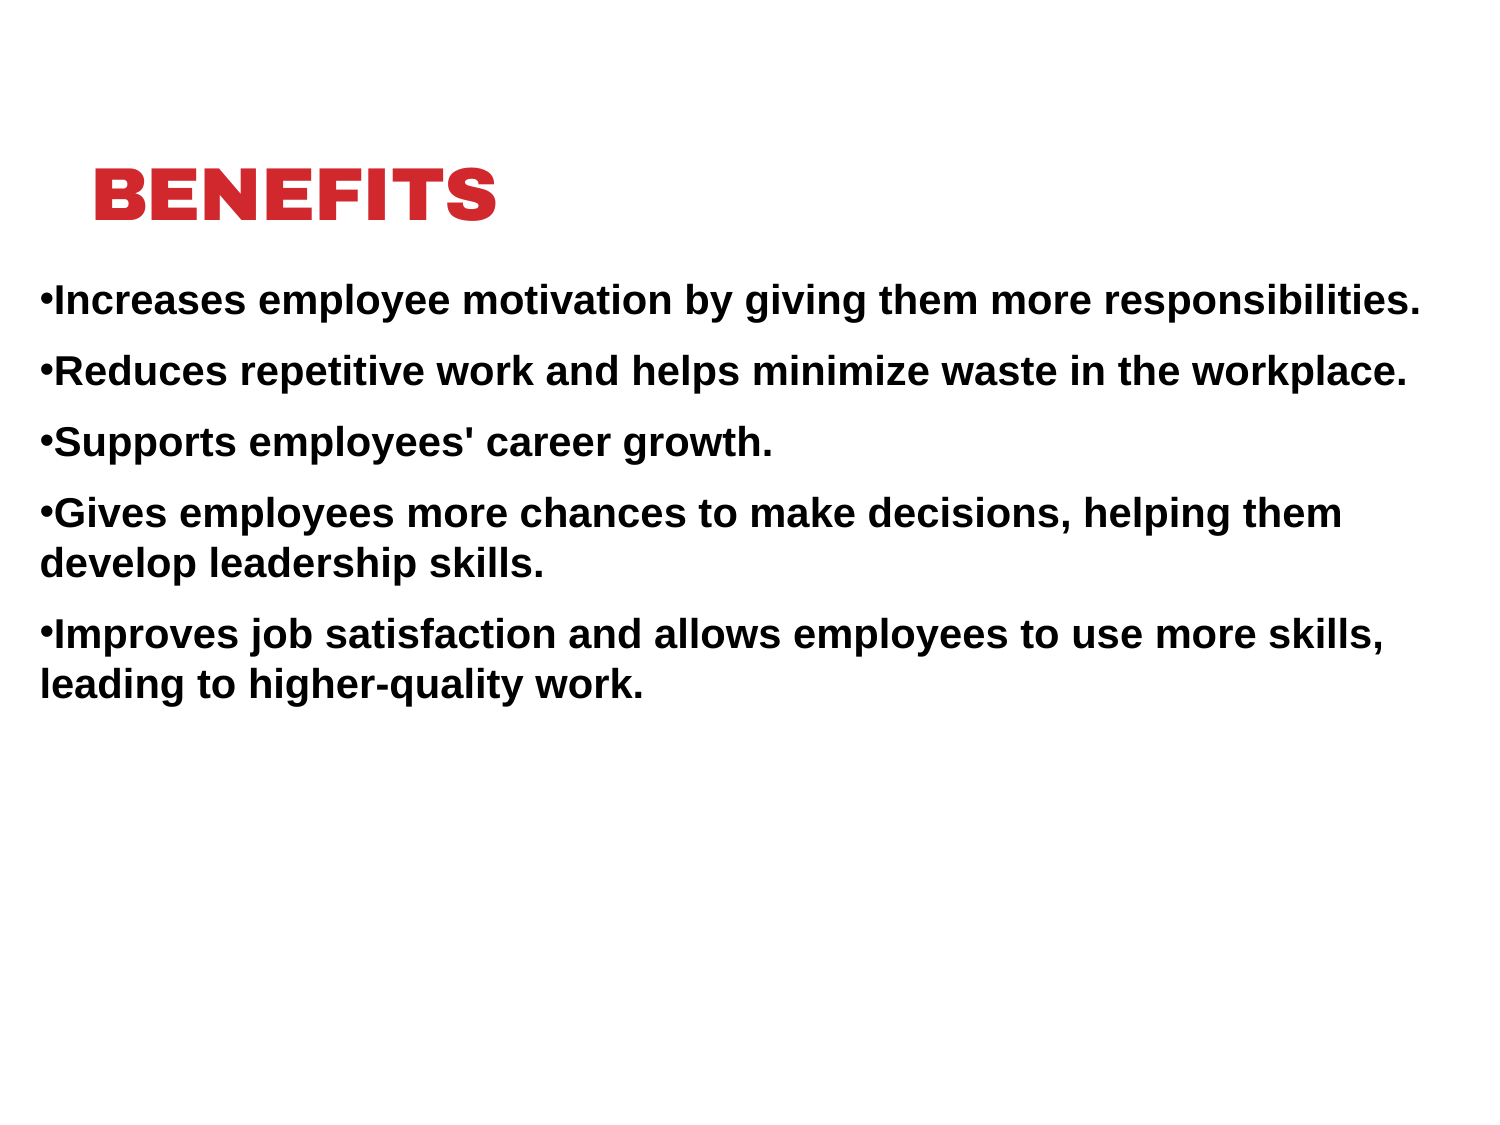

# BENEFITS
Increases employee motivation by giving them more responsibilities.
Reduces repetitive work and helps minimize waste in the workplace.
Supports employees' career growth.
Gives employees more chances to make decisions, helping them develop leadership skills.
Improves job satisfaction and allows employees to use more skills, leading to higher-quality work.